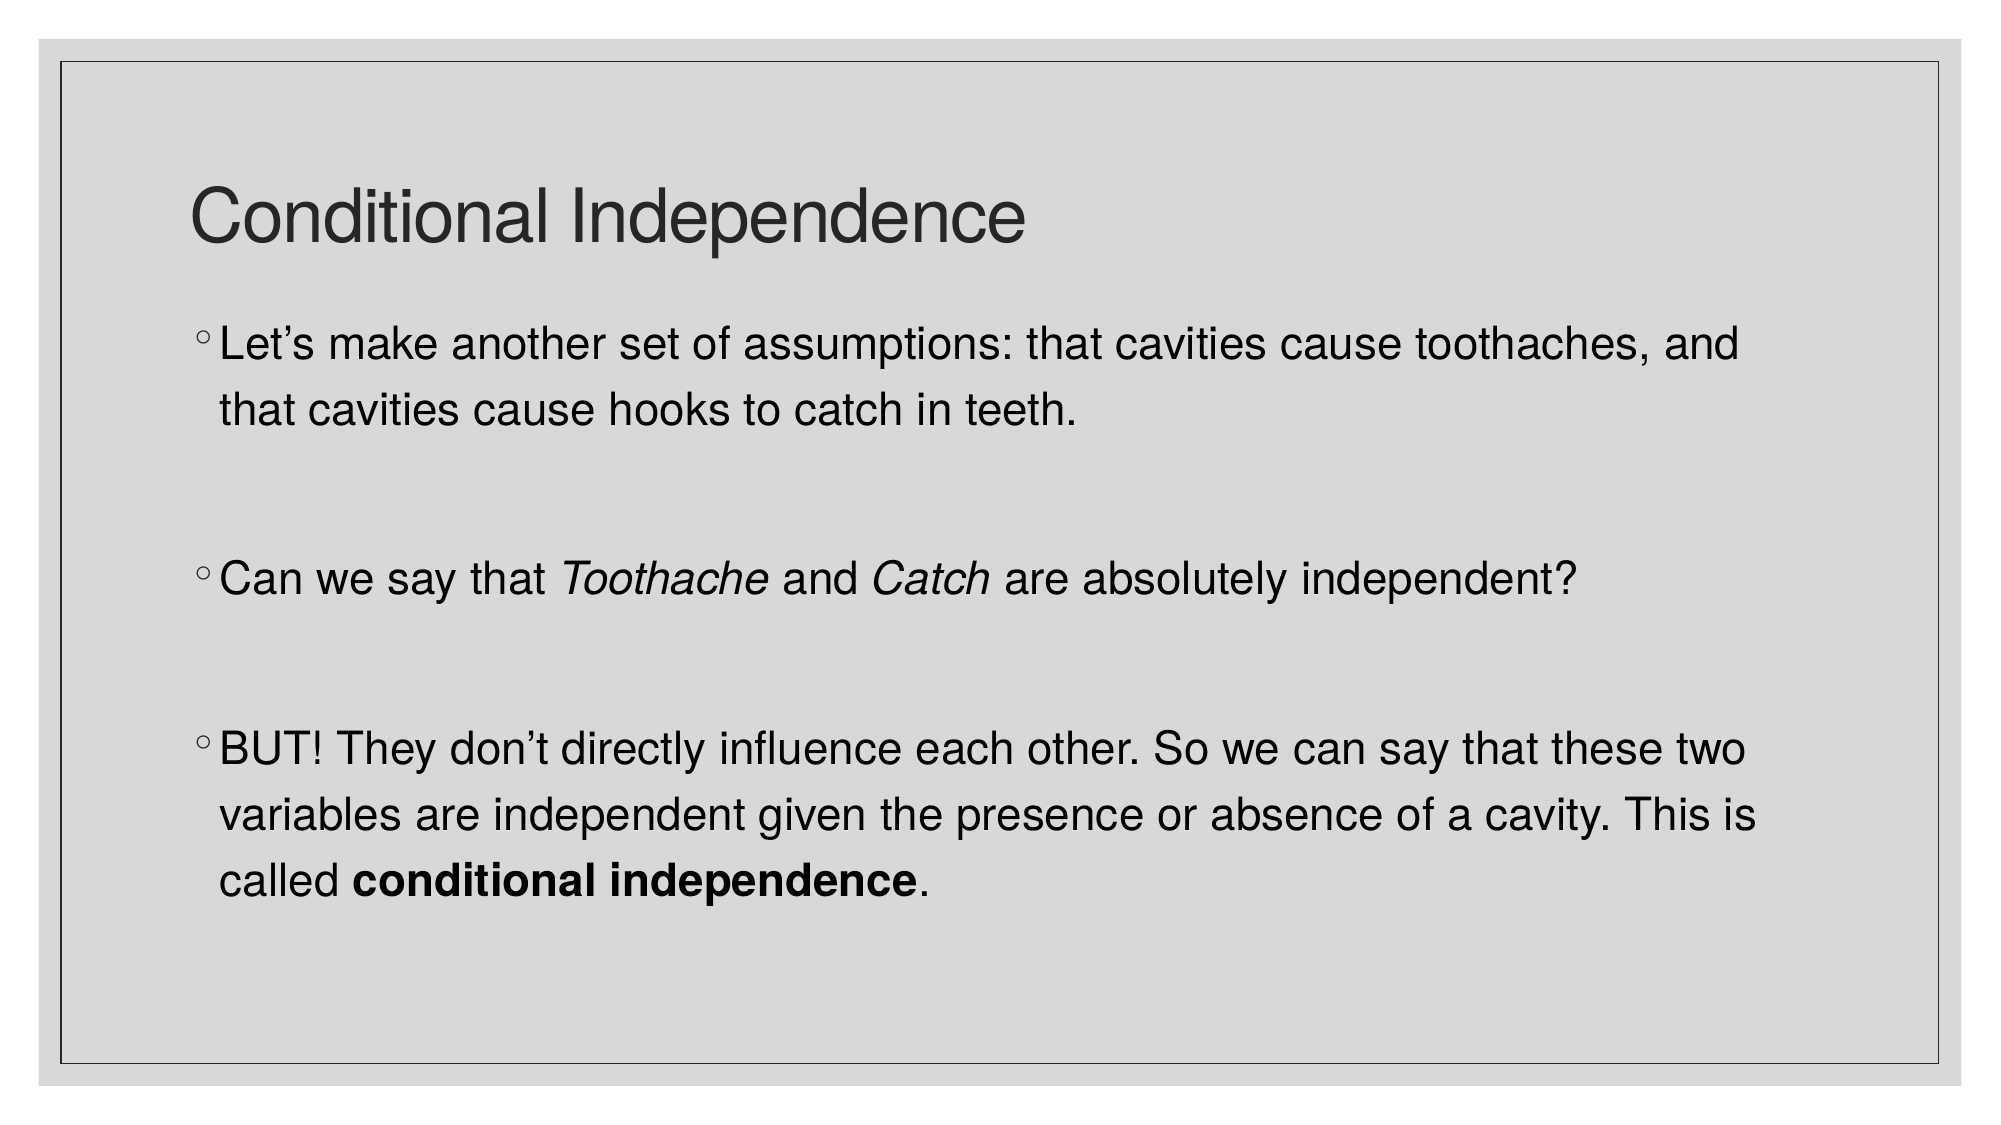

# Conditional Independence

Let’s make another set of assumptions: that cavities cause toothaches, and that cavities cause hooks to catch in teeth.

Can we say that Toothache and Catch are absolutely independent?

BUT! They don’t directly influence each other. So we can say that these two variables are independent given the presence or absence of a cavity. This is called conditional independence.